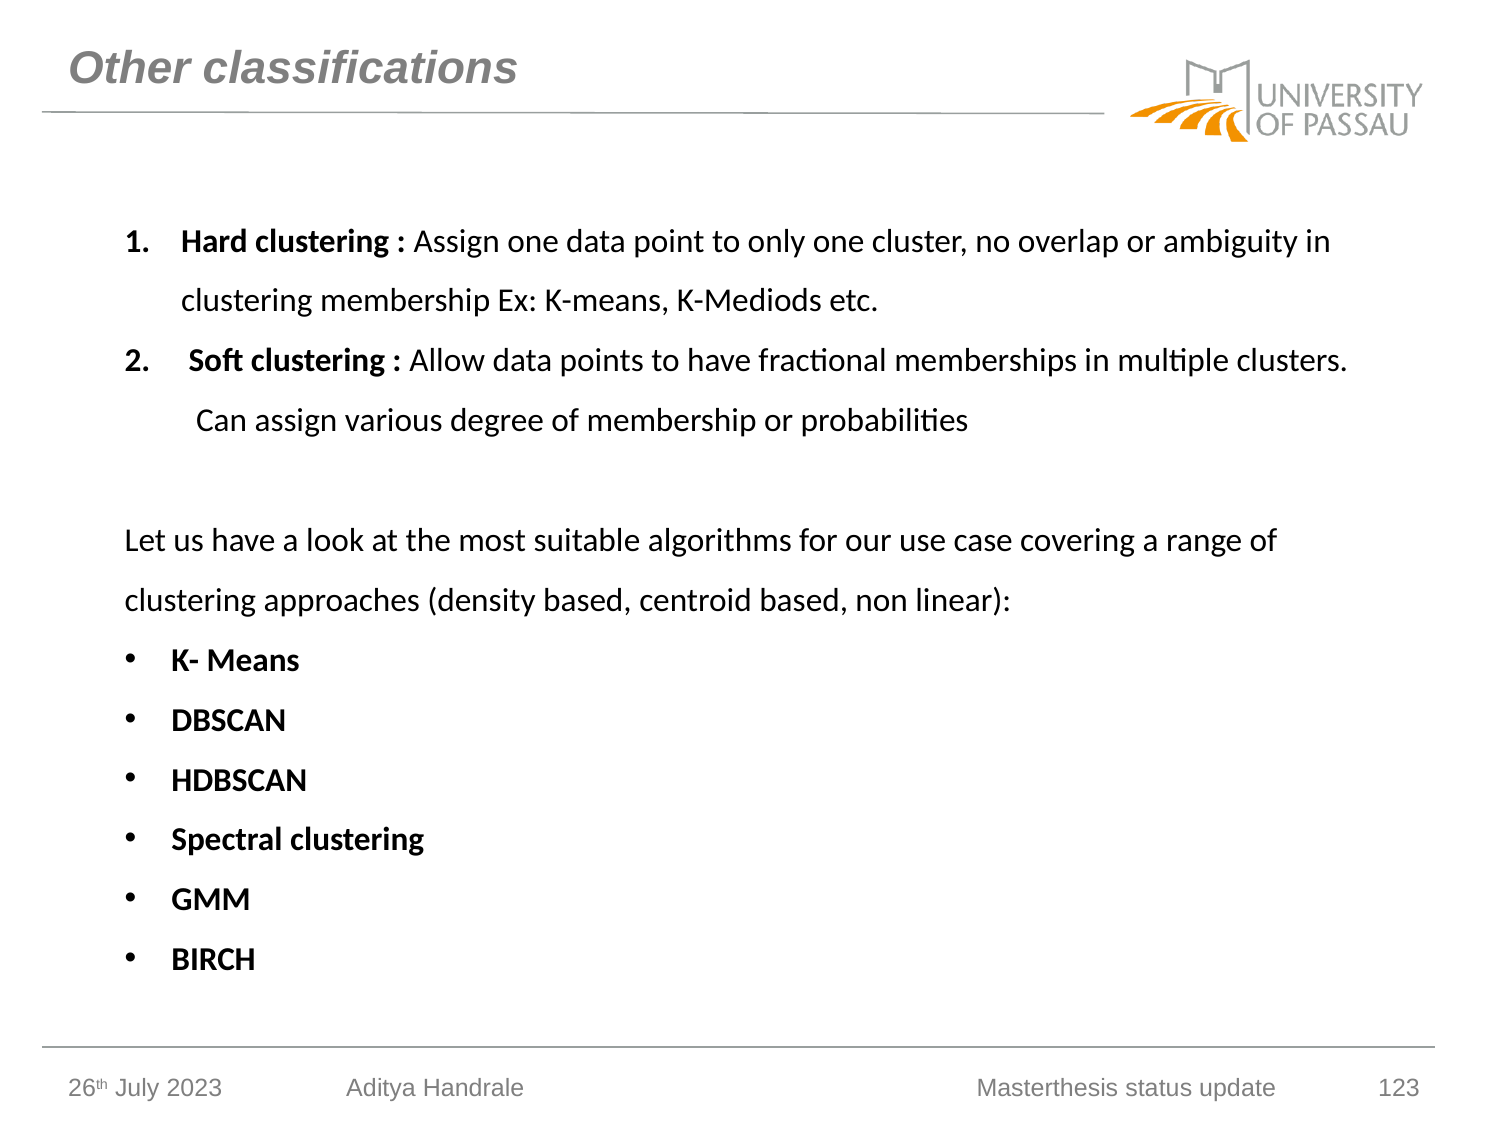

# Other classifications
Hard clustering : Assign one data point to only one cluster, no overlap or ambiguity in clustering membership Ex: K-means, K-Mediods etc.
 Soft clustering : Allow data points to have fractional memberships in multiple clusters.      Can assign various degree of membership or probabilities

Let us have a look at the most suitable algorithms for our use case covering a range of clustering approaches (density based, centroid based, non linear):
K- Means
DBSCAN
HDBSCAN
Spectral clustering
GMM
BIRCH
26th July 2023
Aditya Handrale
Masterthesis status update
123